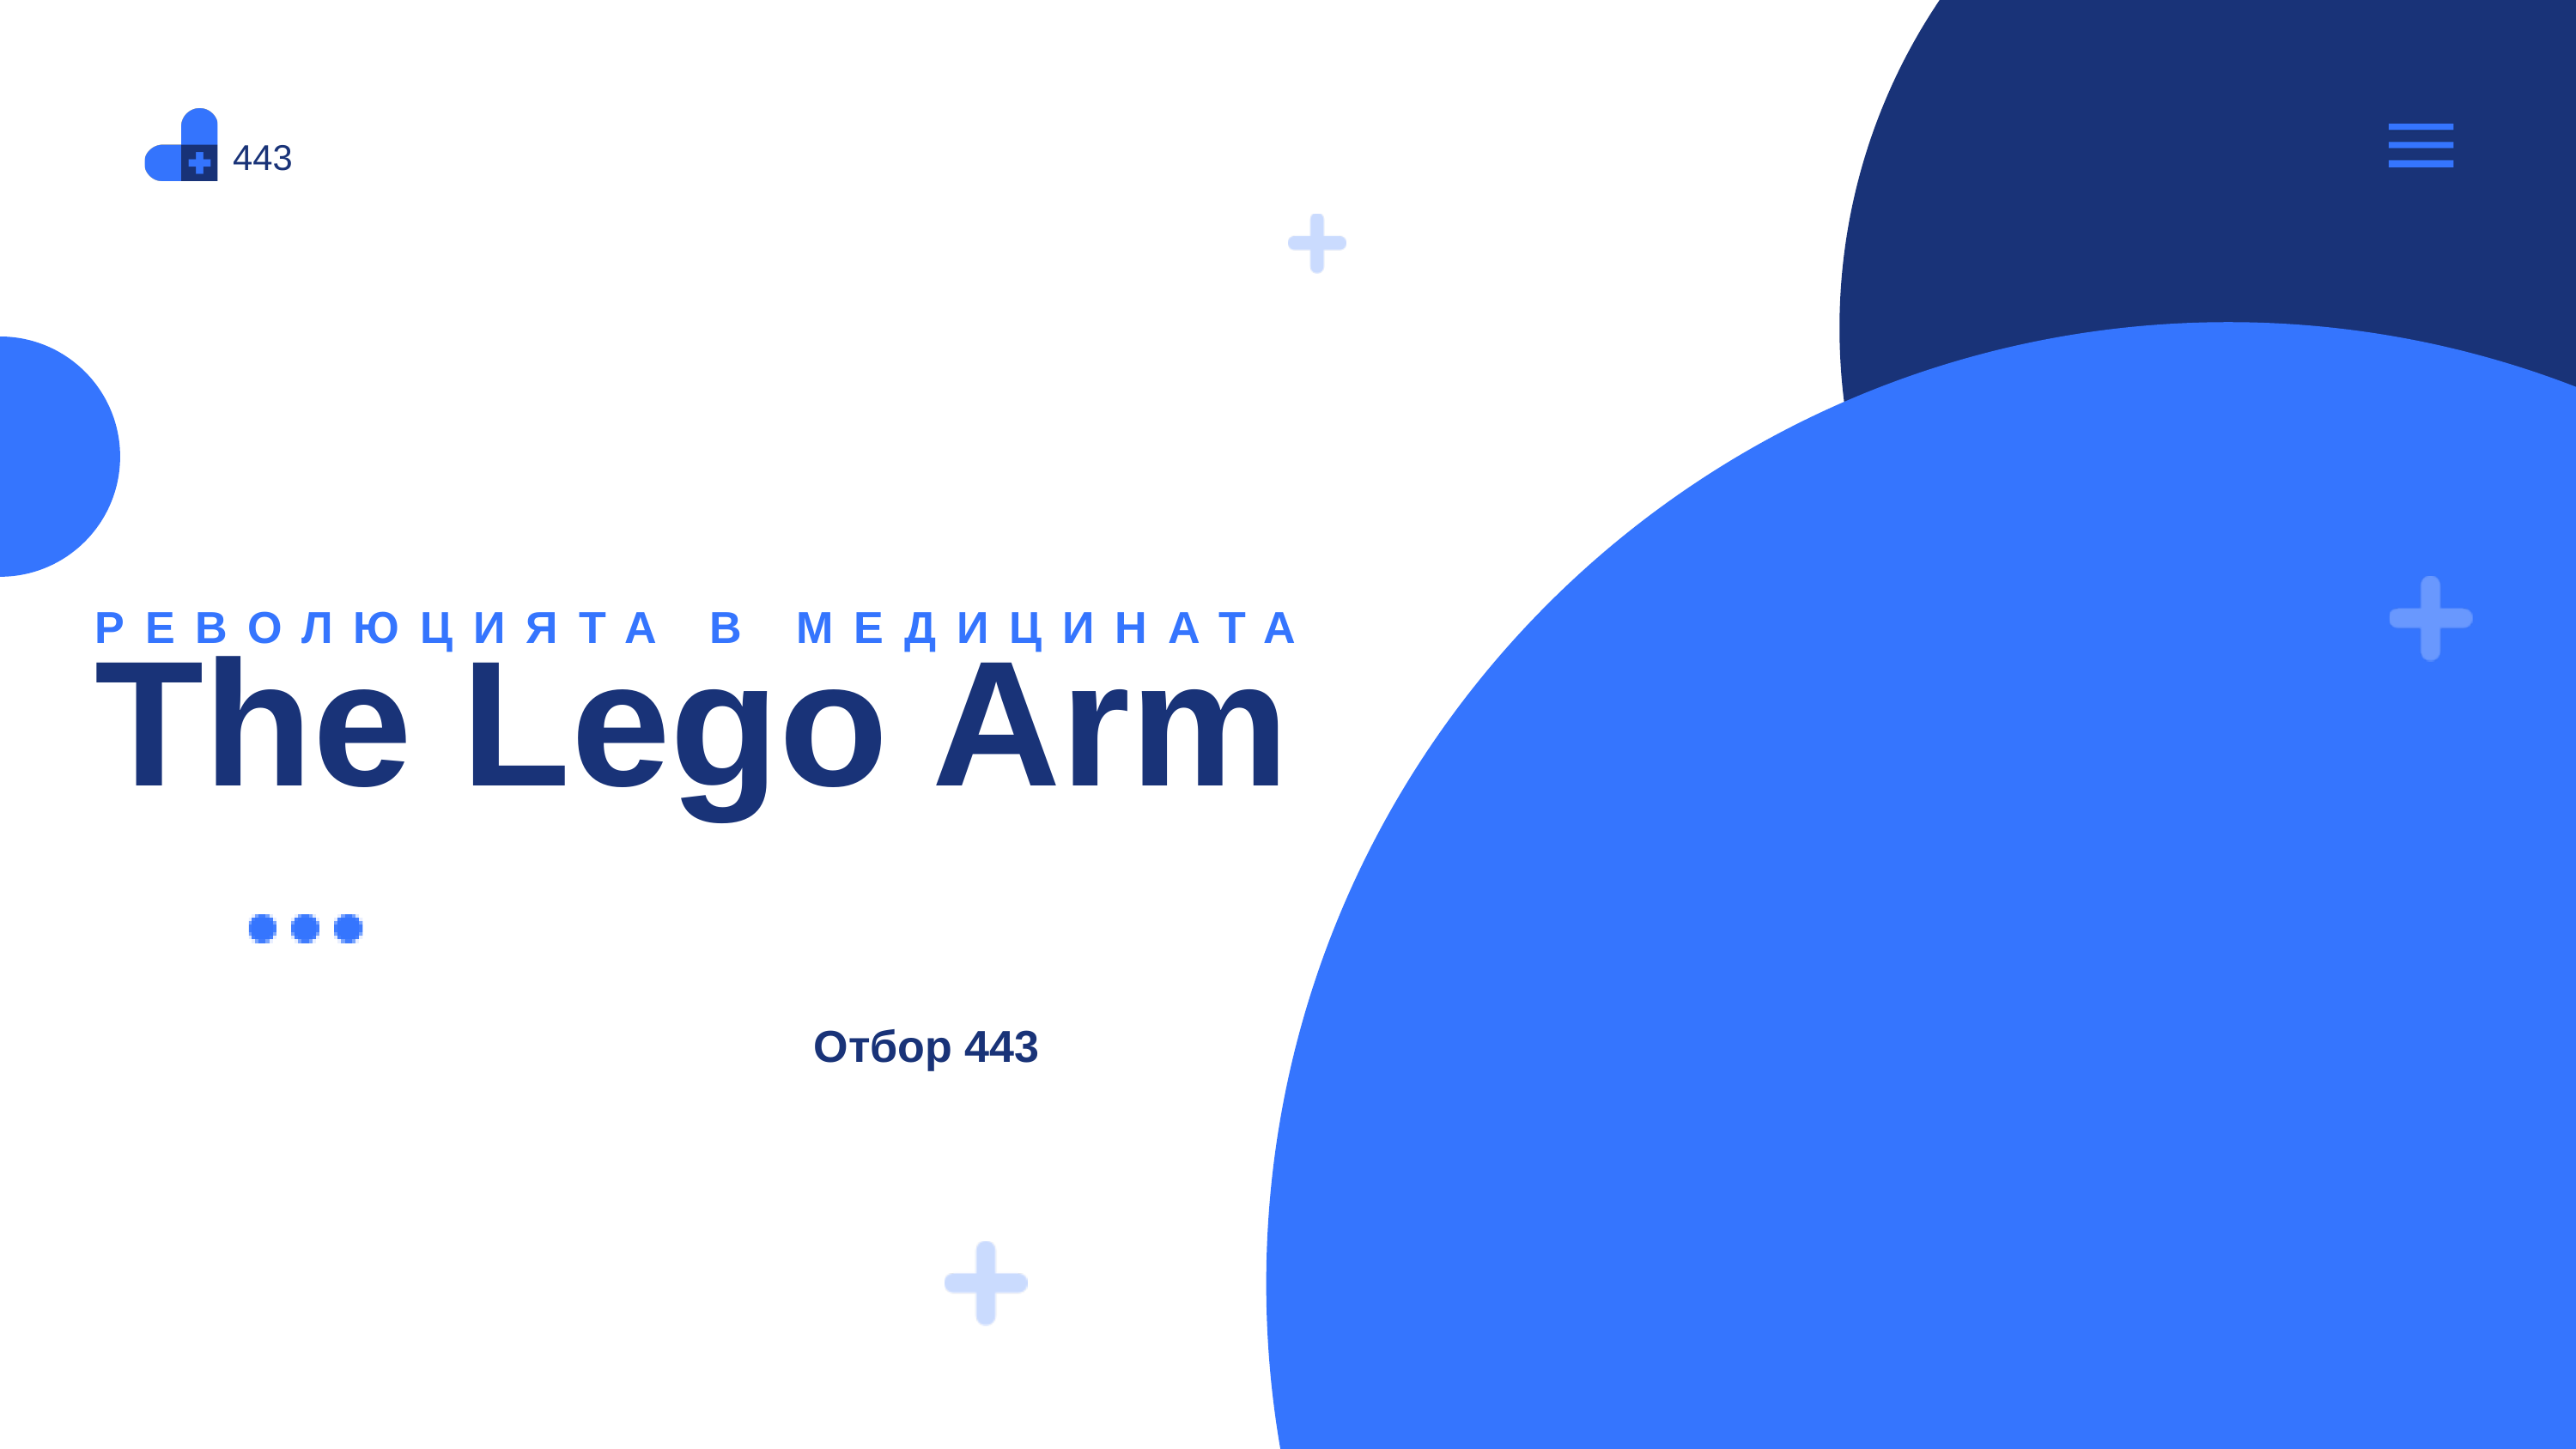

443

РЕВОЛЮЦИЯТА В МЕДИЦИНАТА

The Lego Arm

 Отбор 443